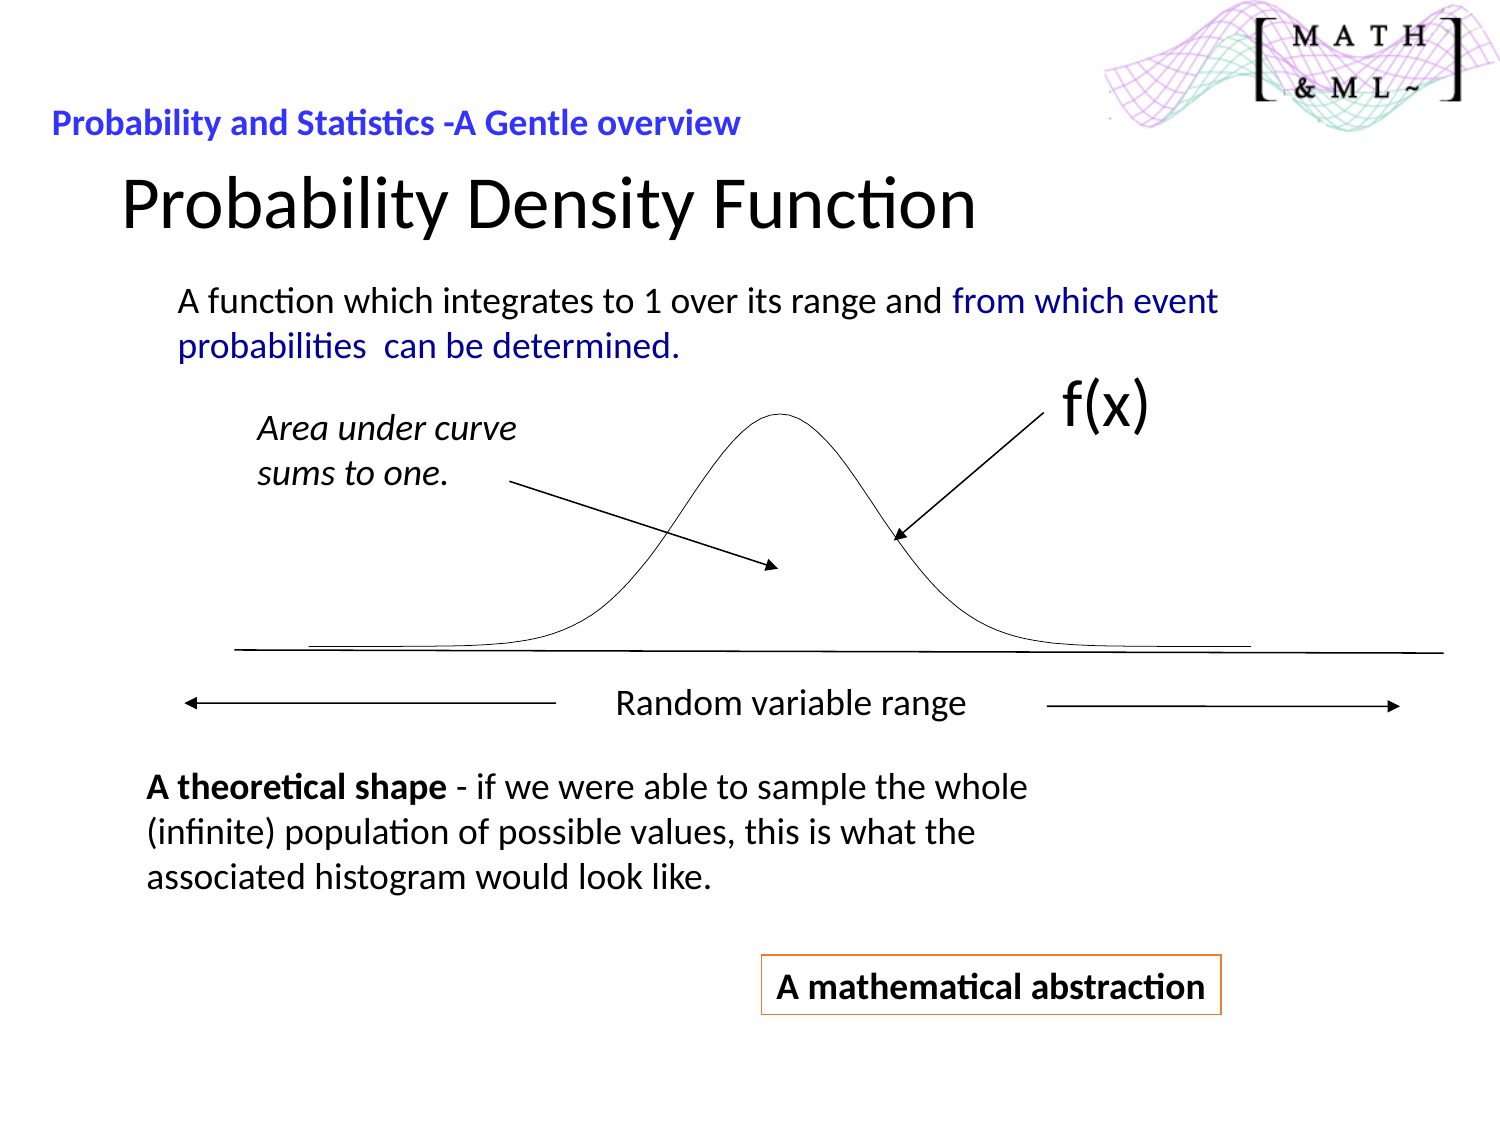

Probability and Statistics -A Gentle overview
Probability Density Function
A function which integrates to 1 over its range and from which event probabilities  can be determined.
f(x)
Area under curve
sums to one.

Random variable range

A theoretical shape - if we were able to sample the whole (infinite) population of possible values, this is what the associated histogram would look like.
A mathematical abstraction